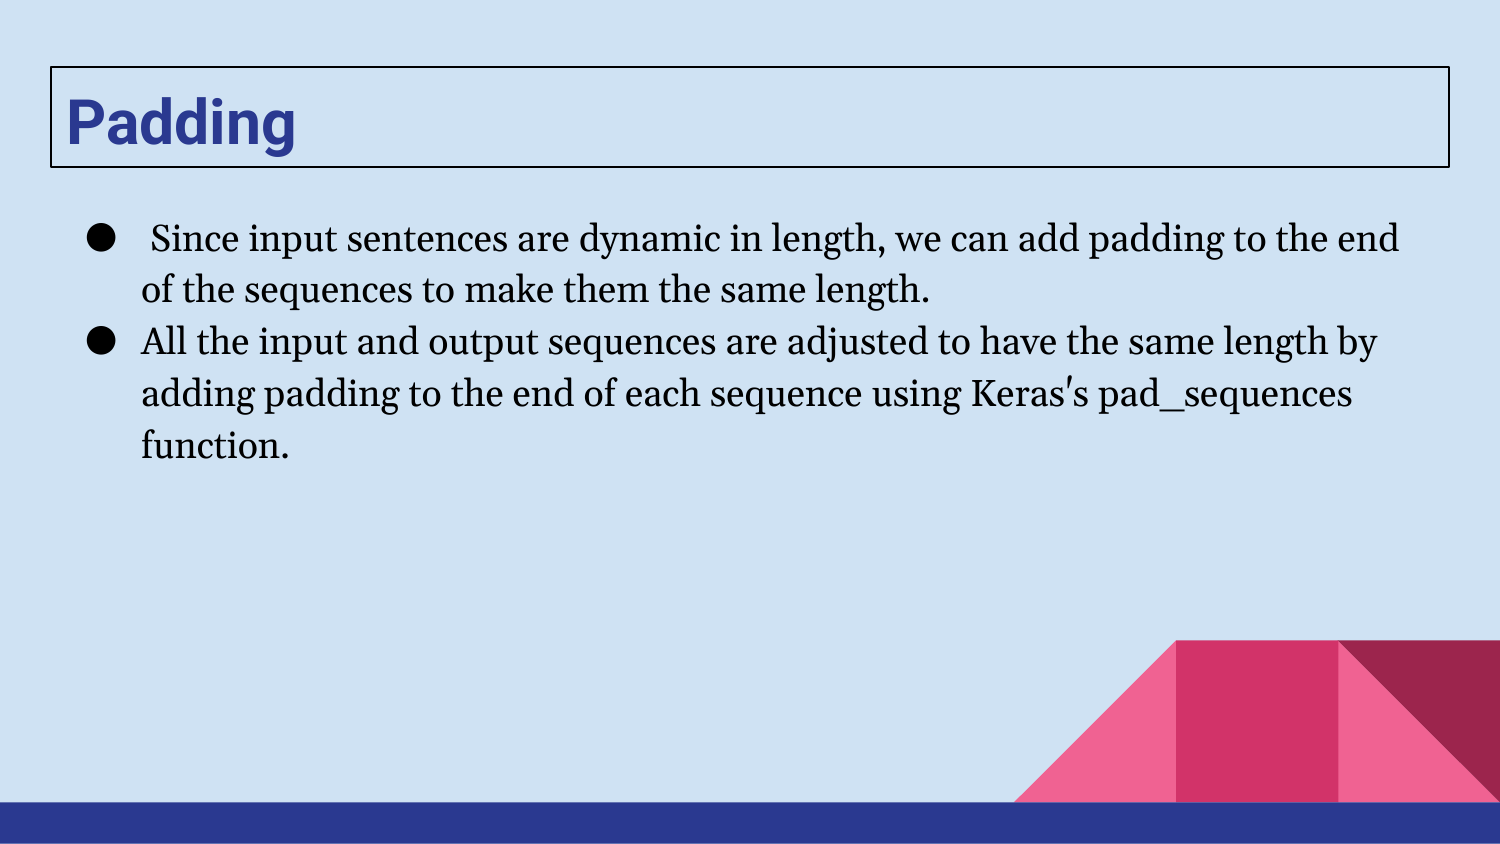

# Padding
 Since input sentences are dynamic in length, we can add padding to the end of the sequences to make them the same length.
All the input and output sequences are adjusted to have the same length by adding padding to the end of each sequence using Keras's pad_sequences function.